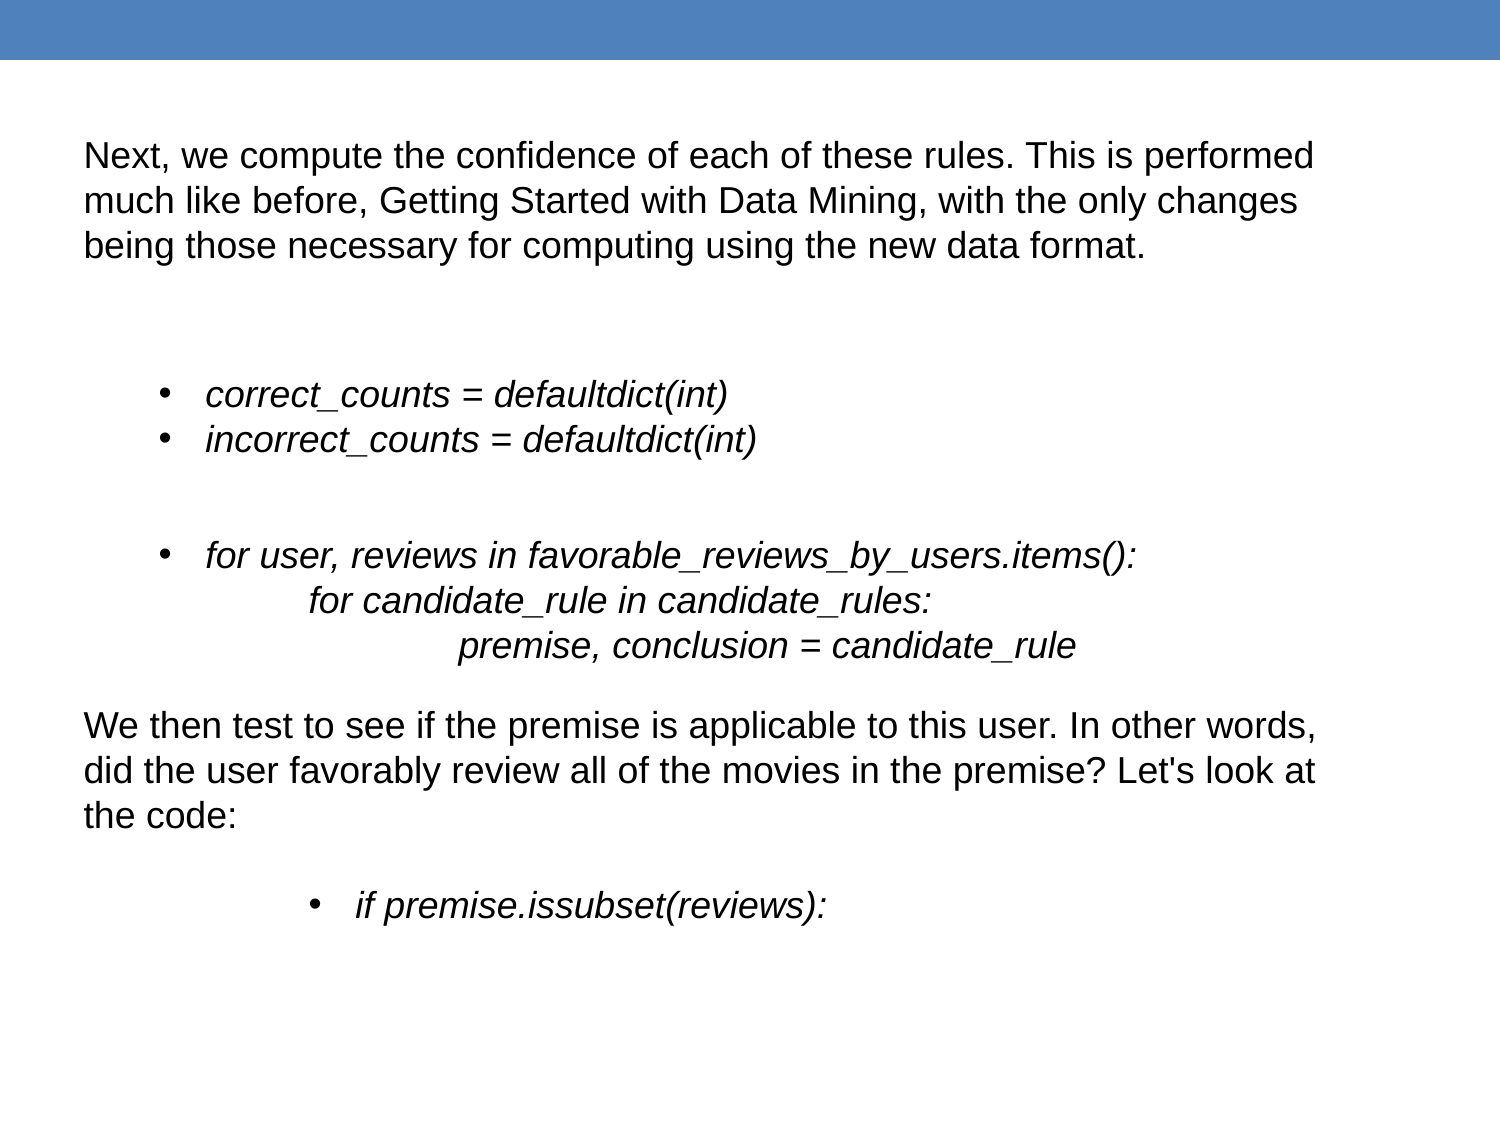

Next, we compute the confidence of each of these rules. This is performed much like before, Getting Started with Data Mining, with the only changes being those necessary for computing using the new data format.
correct_counts = defaultdict(int)
incorrect_counts = defaultdict(int)
for user, reviews in favorable_reviews_by_users.items():
	for candidate_rule in candidate_rules:
		premise, conclusion = candidate_rule
We then test to see if the premise is applicable to this user. In other words, did the user favorably review all of the movies in the premise? Let's look at the code:

if premise.issubset(reviews):